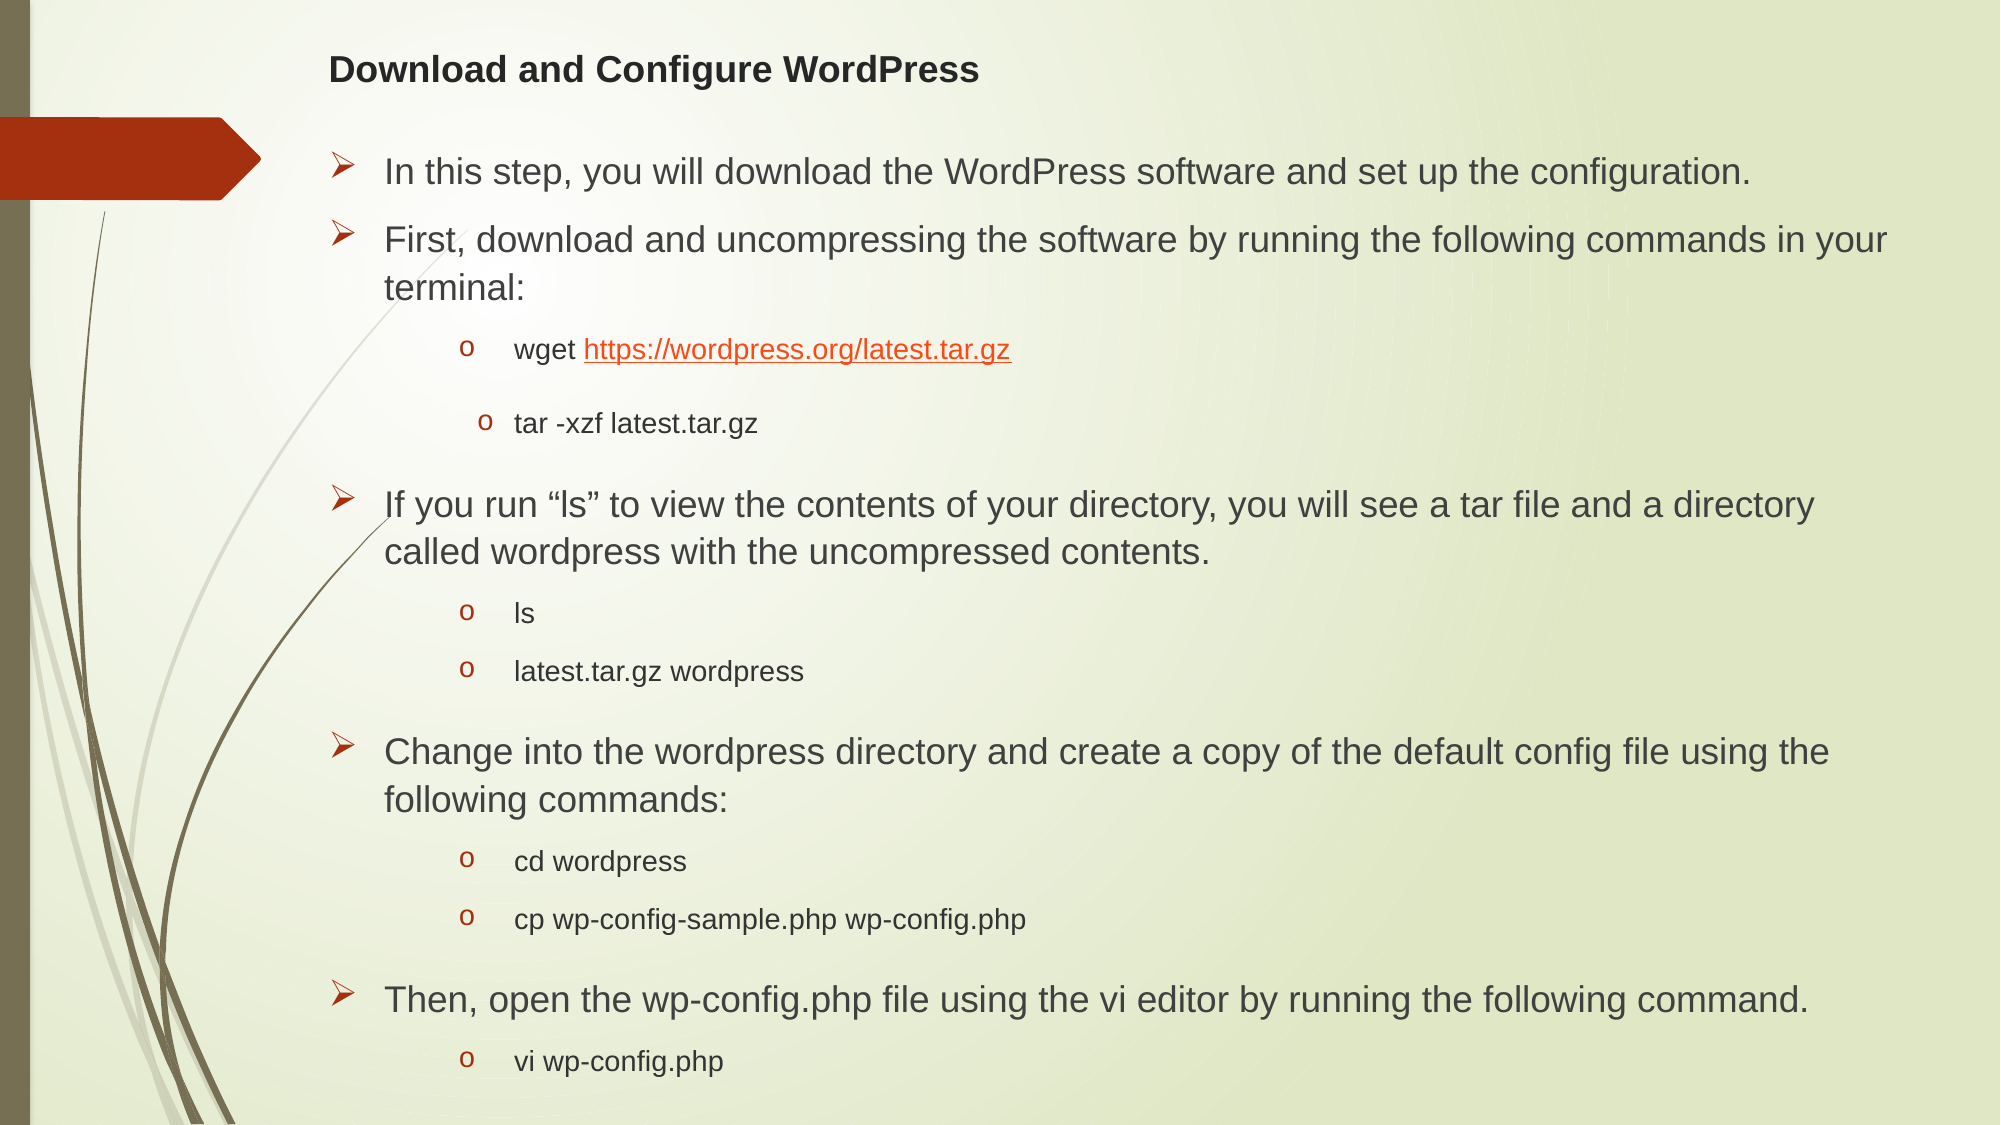

# Download and Configure WordPress
In this step, you will download the WordPress software and set up the configuration.
First, download and uncompressing the software by running the following commands in your terminal:
wget https://wordpress.org/latest.tar.gz
tar -xzf latest.tar.gz
If you run “ls” to view the contents of your directory, you will see a tar file and a directory called wordpress with the uncompressed contents.
ls
latest.tar.gz wordpress
Change into the wordpress directory and create a copy of the default config file using the following commands:
cd wordpress
cp wp-config-sample.php wp-config.php
Then, open the wp-config.php file using the vi editor by running the following command.
vi wp-config.php